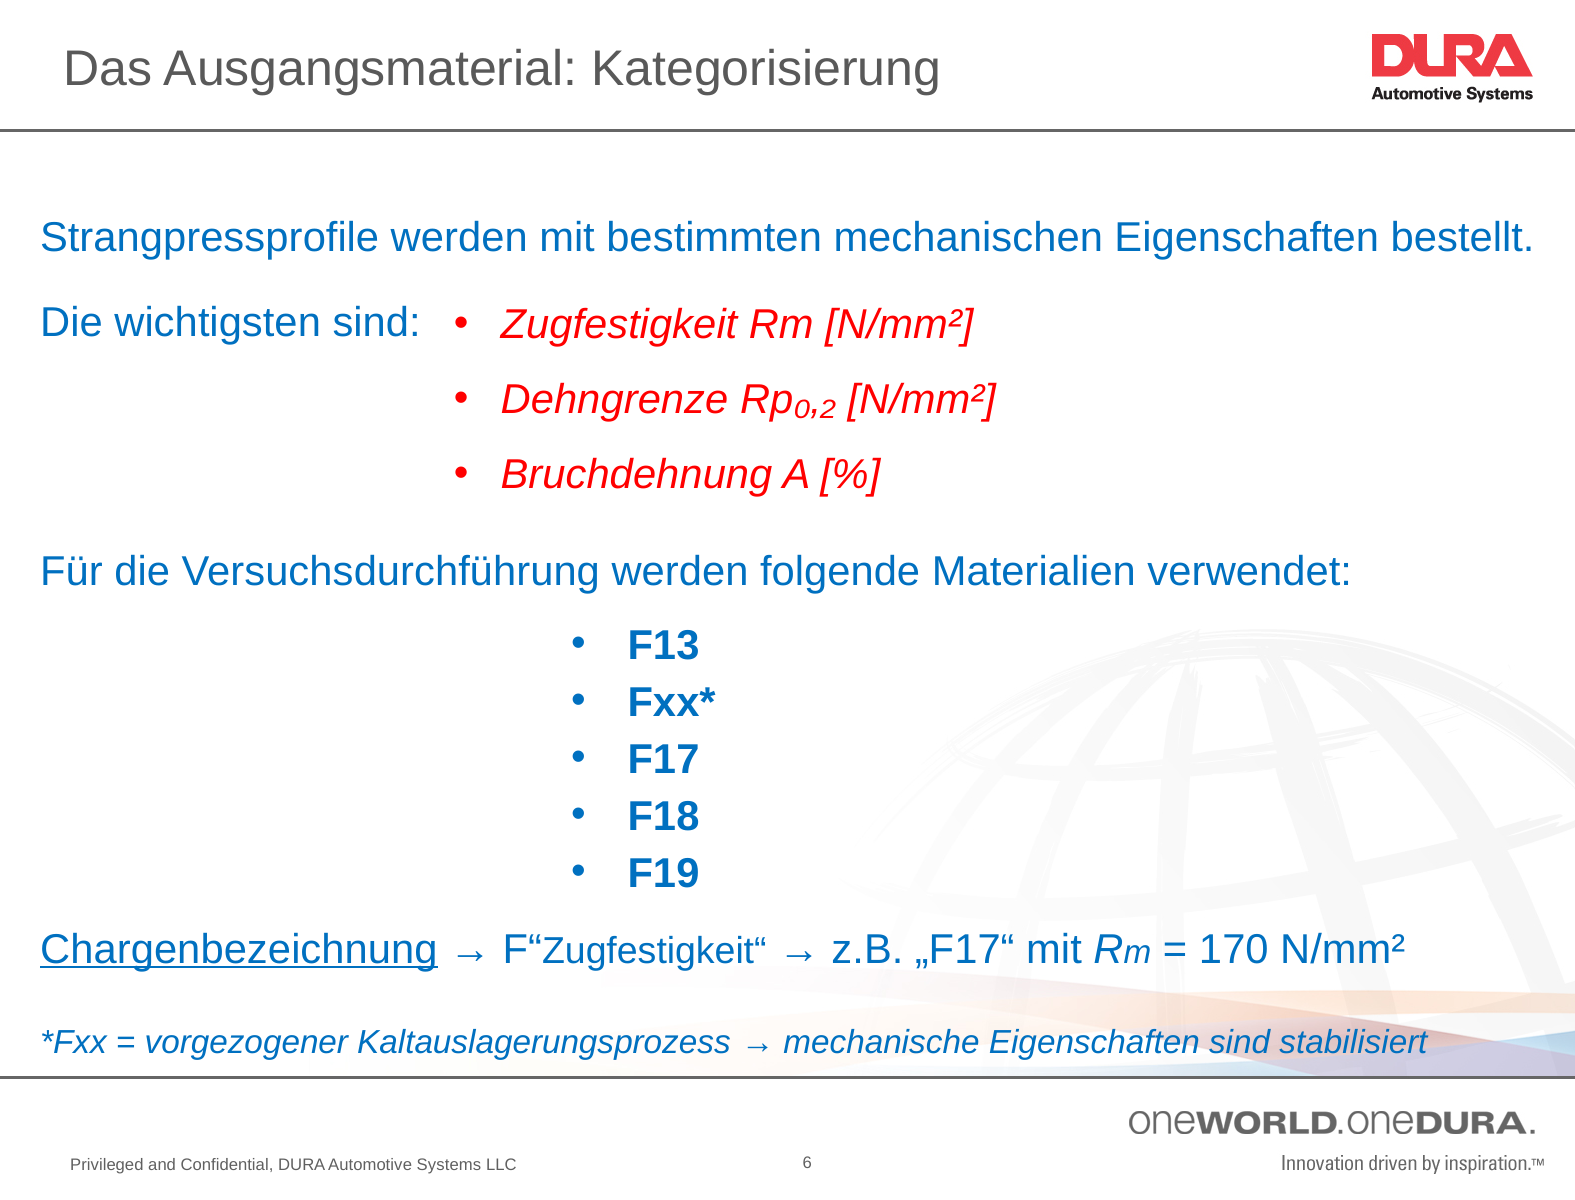

# Das Ausgangsmaterial: Kategorisierung
Strangpressprofile werden mit bestimmten mechanischen Eigenschaften bestellt.

Die wichtigsten sind:

 Zugfestigkeit Rm [N/mm²]
 Dehngrenze Rp₀‚₂ [N/mm²]
 Bruchdehnung A [%]
Für die Versuchsdurchführung werden folgende Materialien verwendet:
F13
Fxx*
F17
F18
F19
Chargenbezeichnung → F“Zugfestigkeit“ → z.B. „F17“ mit Rm = 170 N/mm²
*Fxx = vorgezogener Kaltauslagerungsprozess → mechanische Eigenschaften sind stabilisiert